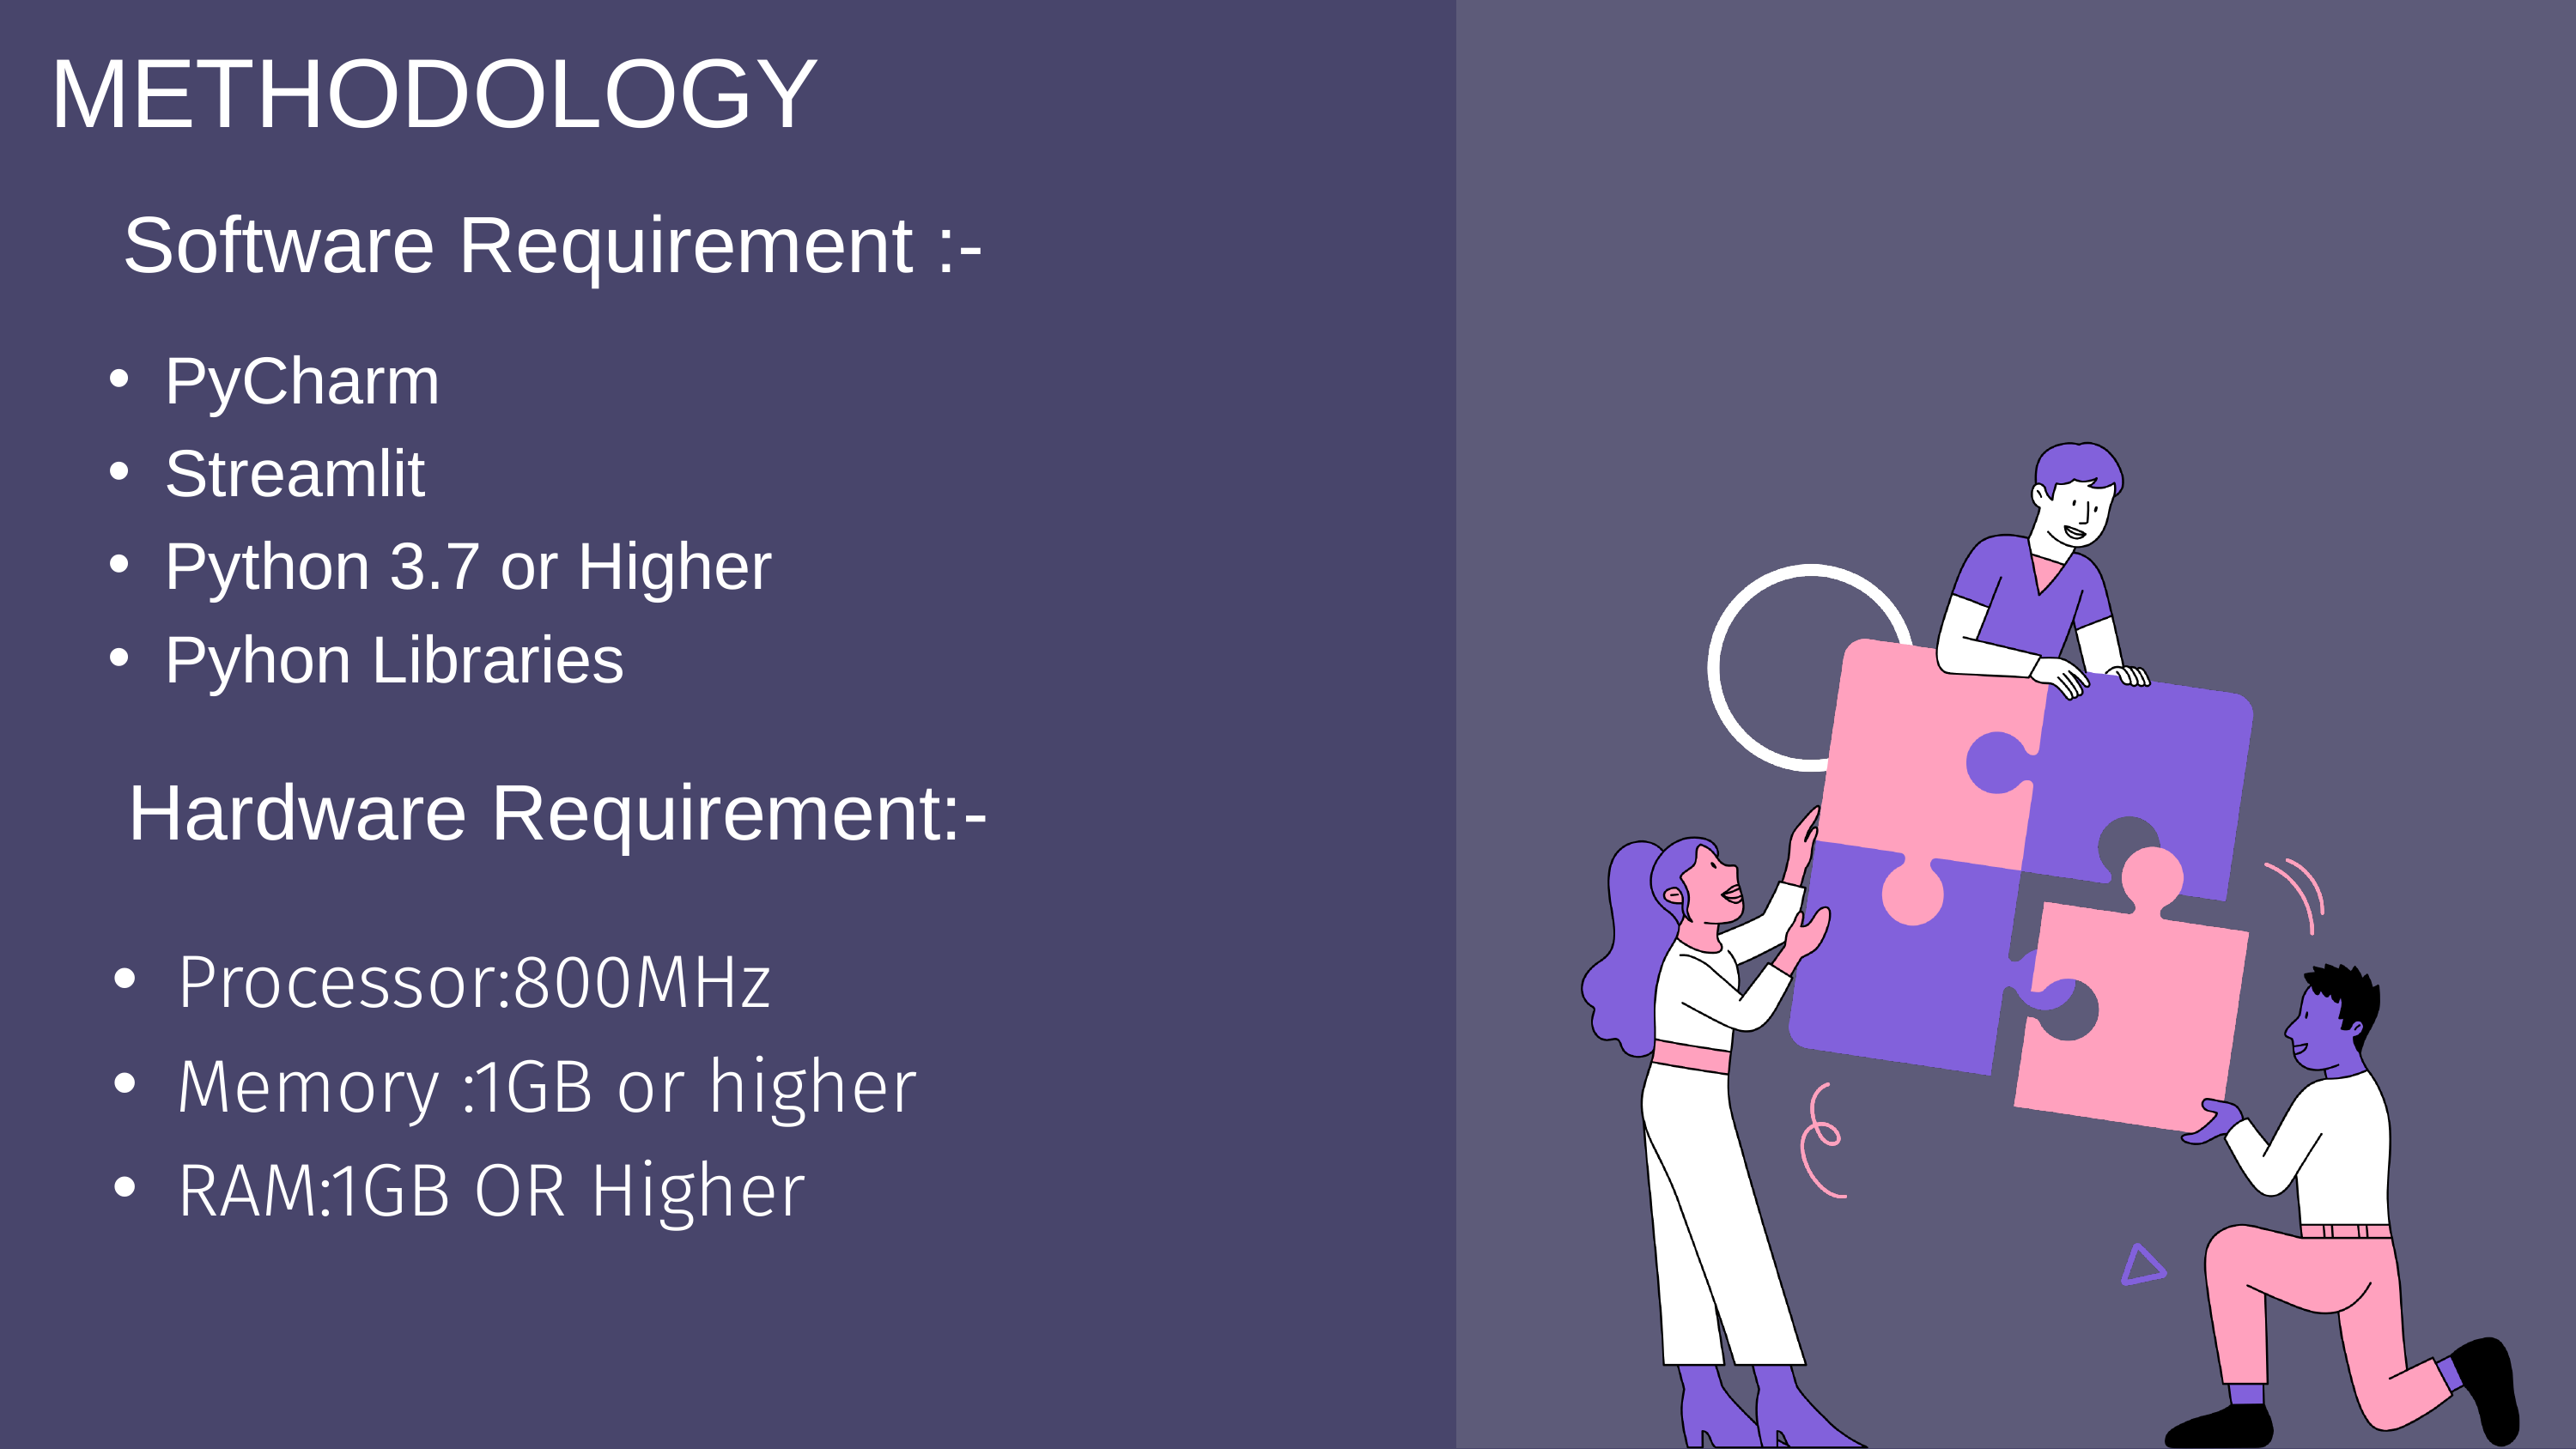

METHODOLOGY
Software Requirement :-
PyCharm
Streamlit
Python 3.7 or Higher
Pyhon Libraries

Hardware Requirement:-
Processor:800MHz
Memory :1GB or higher
RAM:1GB OR Higher